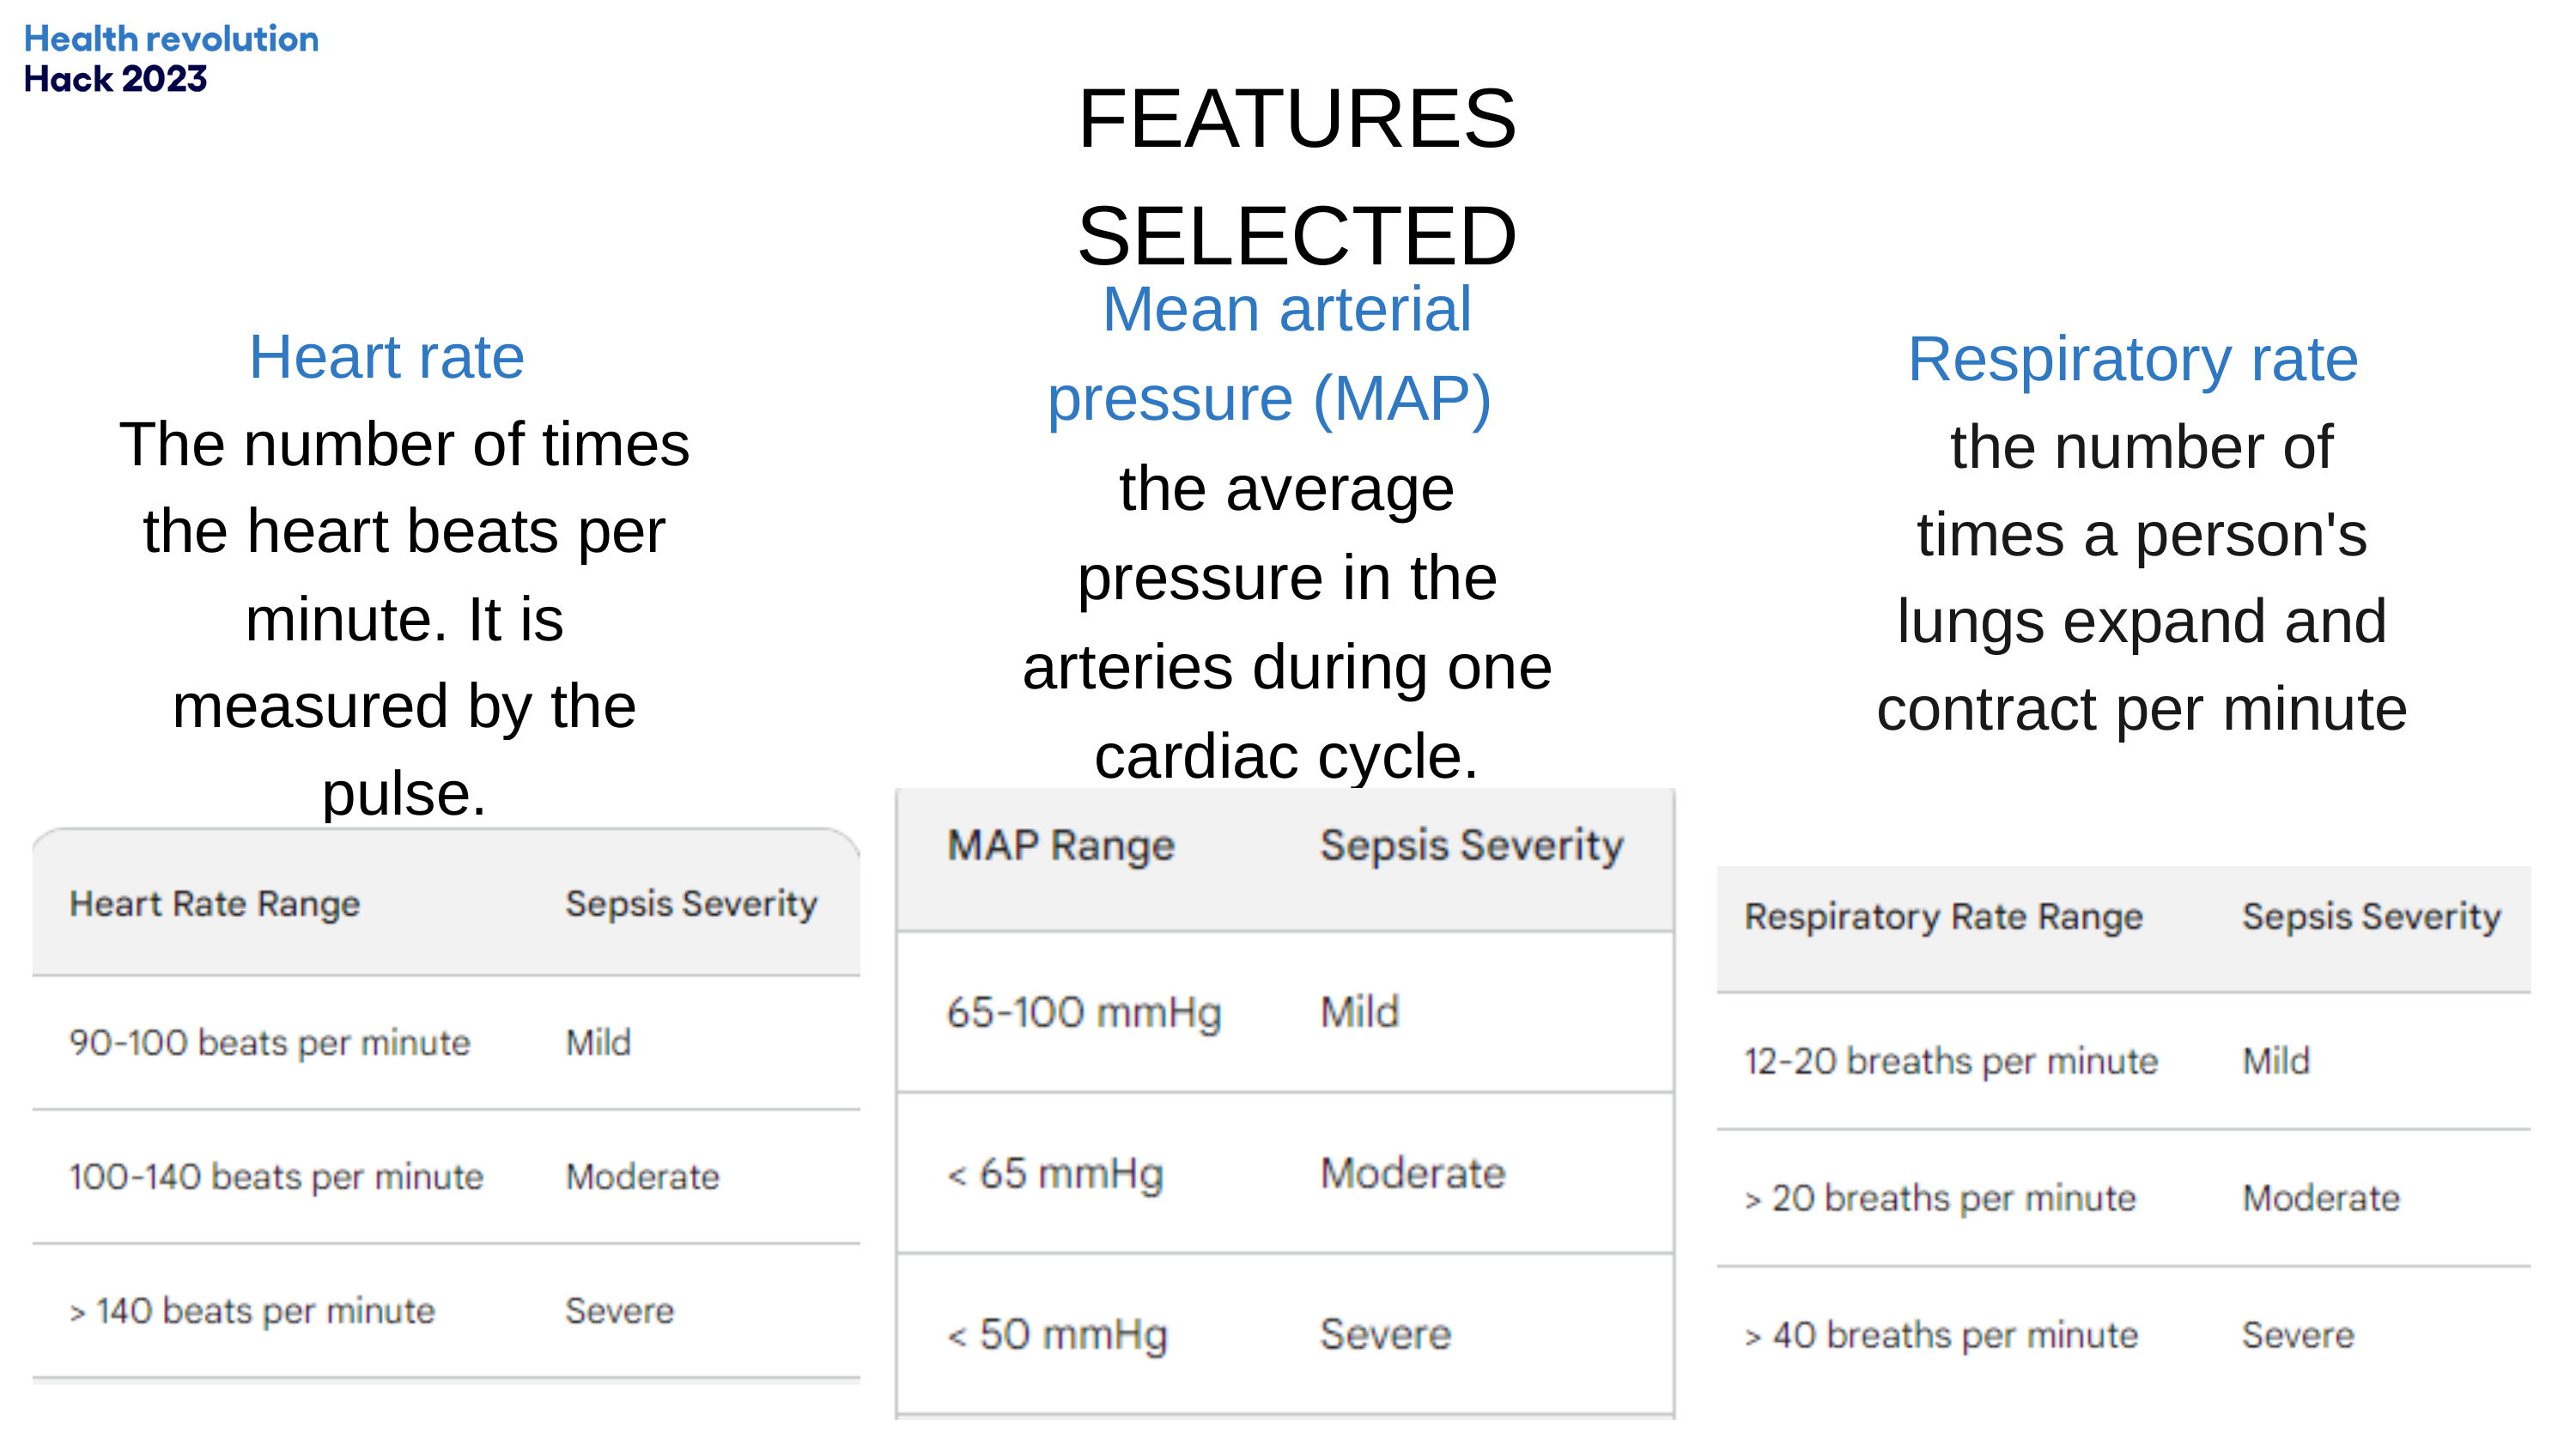

FEATURES SELECTED

 Respiratory rate
the number of times a person's lungs expand and contract per minute

Mean arterial pressure (MAP)
the average pressure in the arteries during one cardiac cycle.
Heart rate
The number of times the heart beats per minute. It is measured by the pulse.